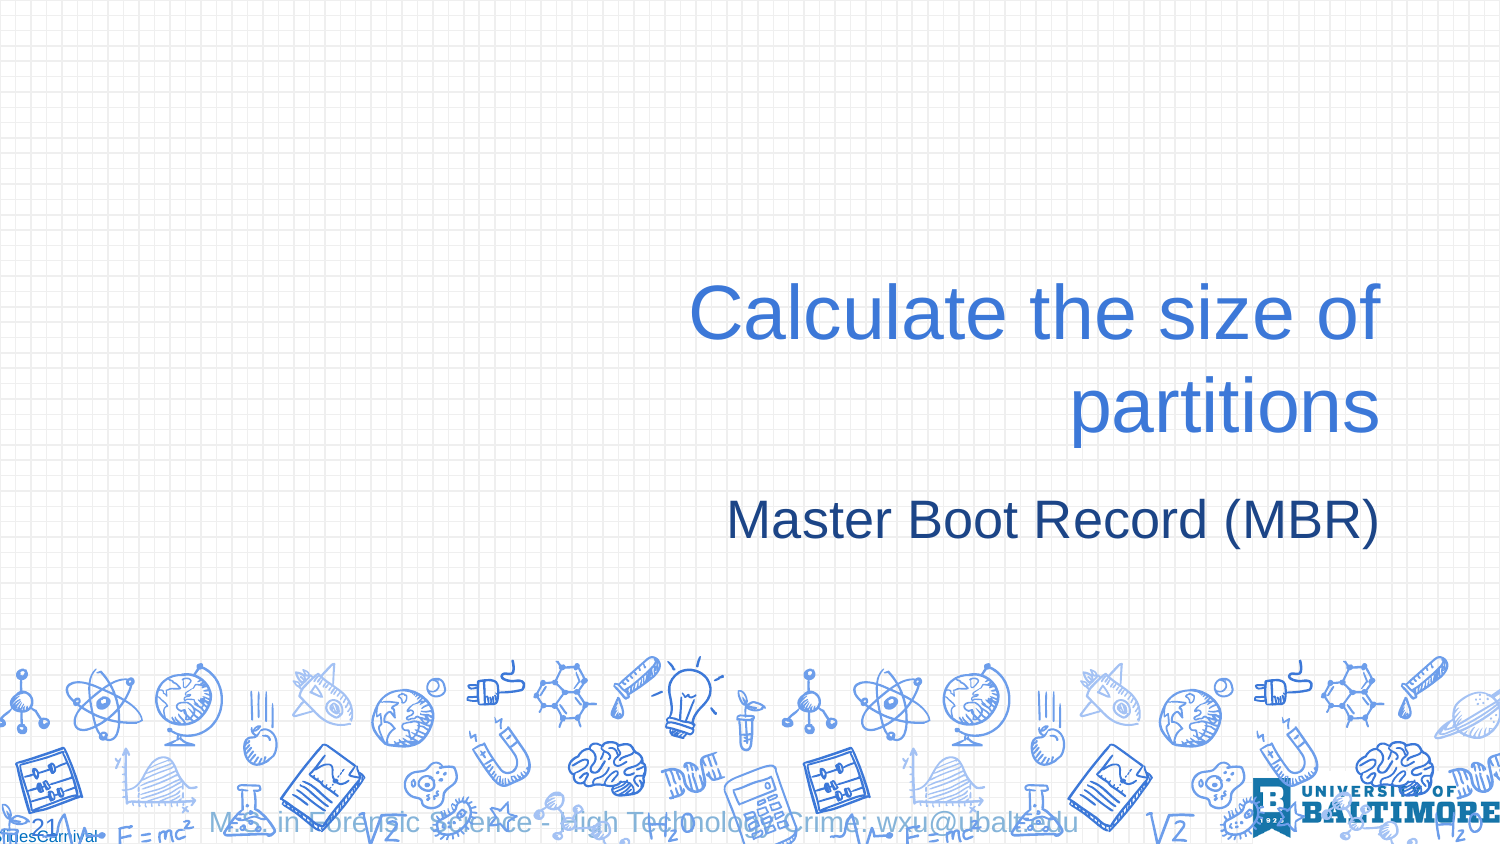

# Calculate the size of partitions
Master Boot Record (MBR)
21